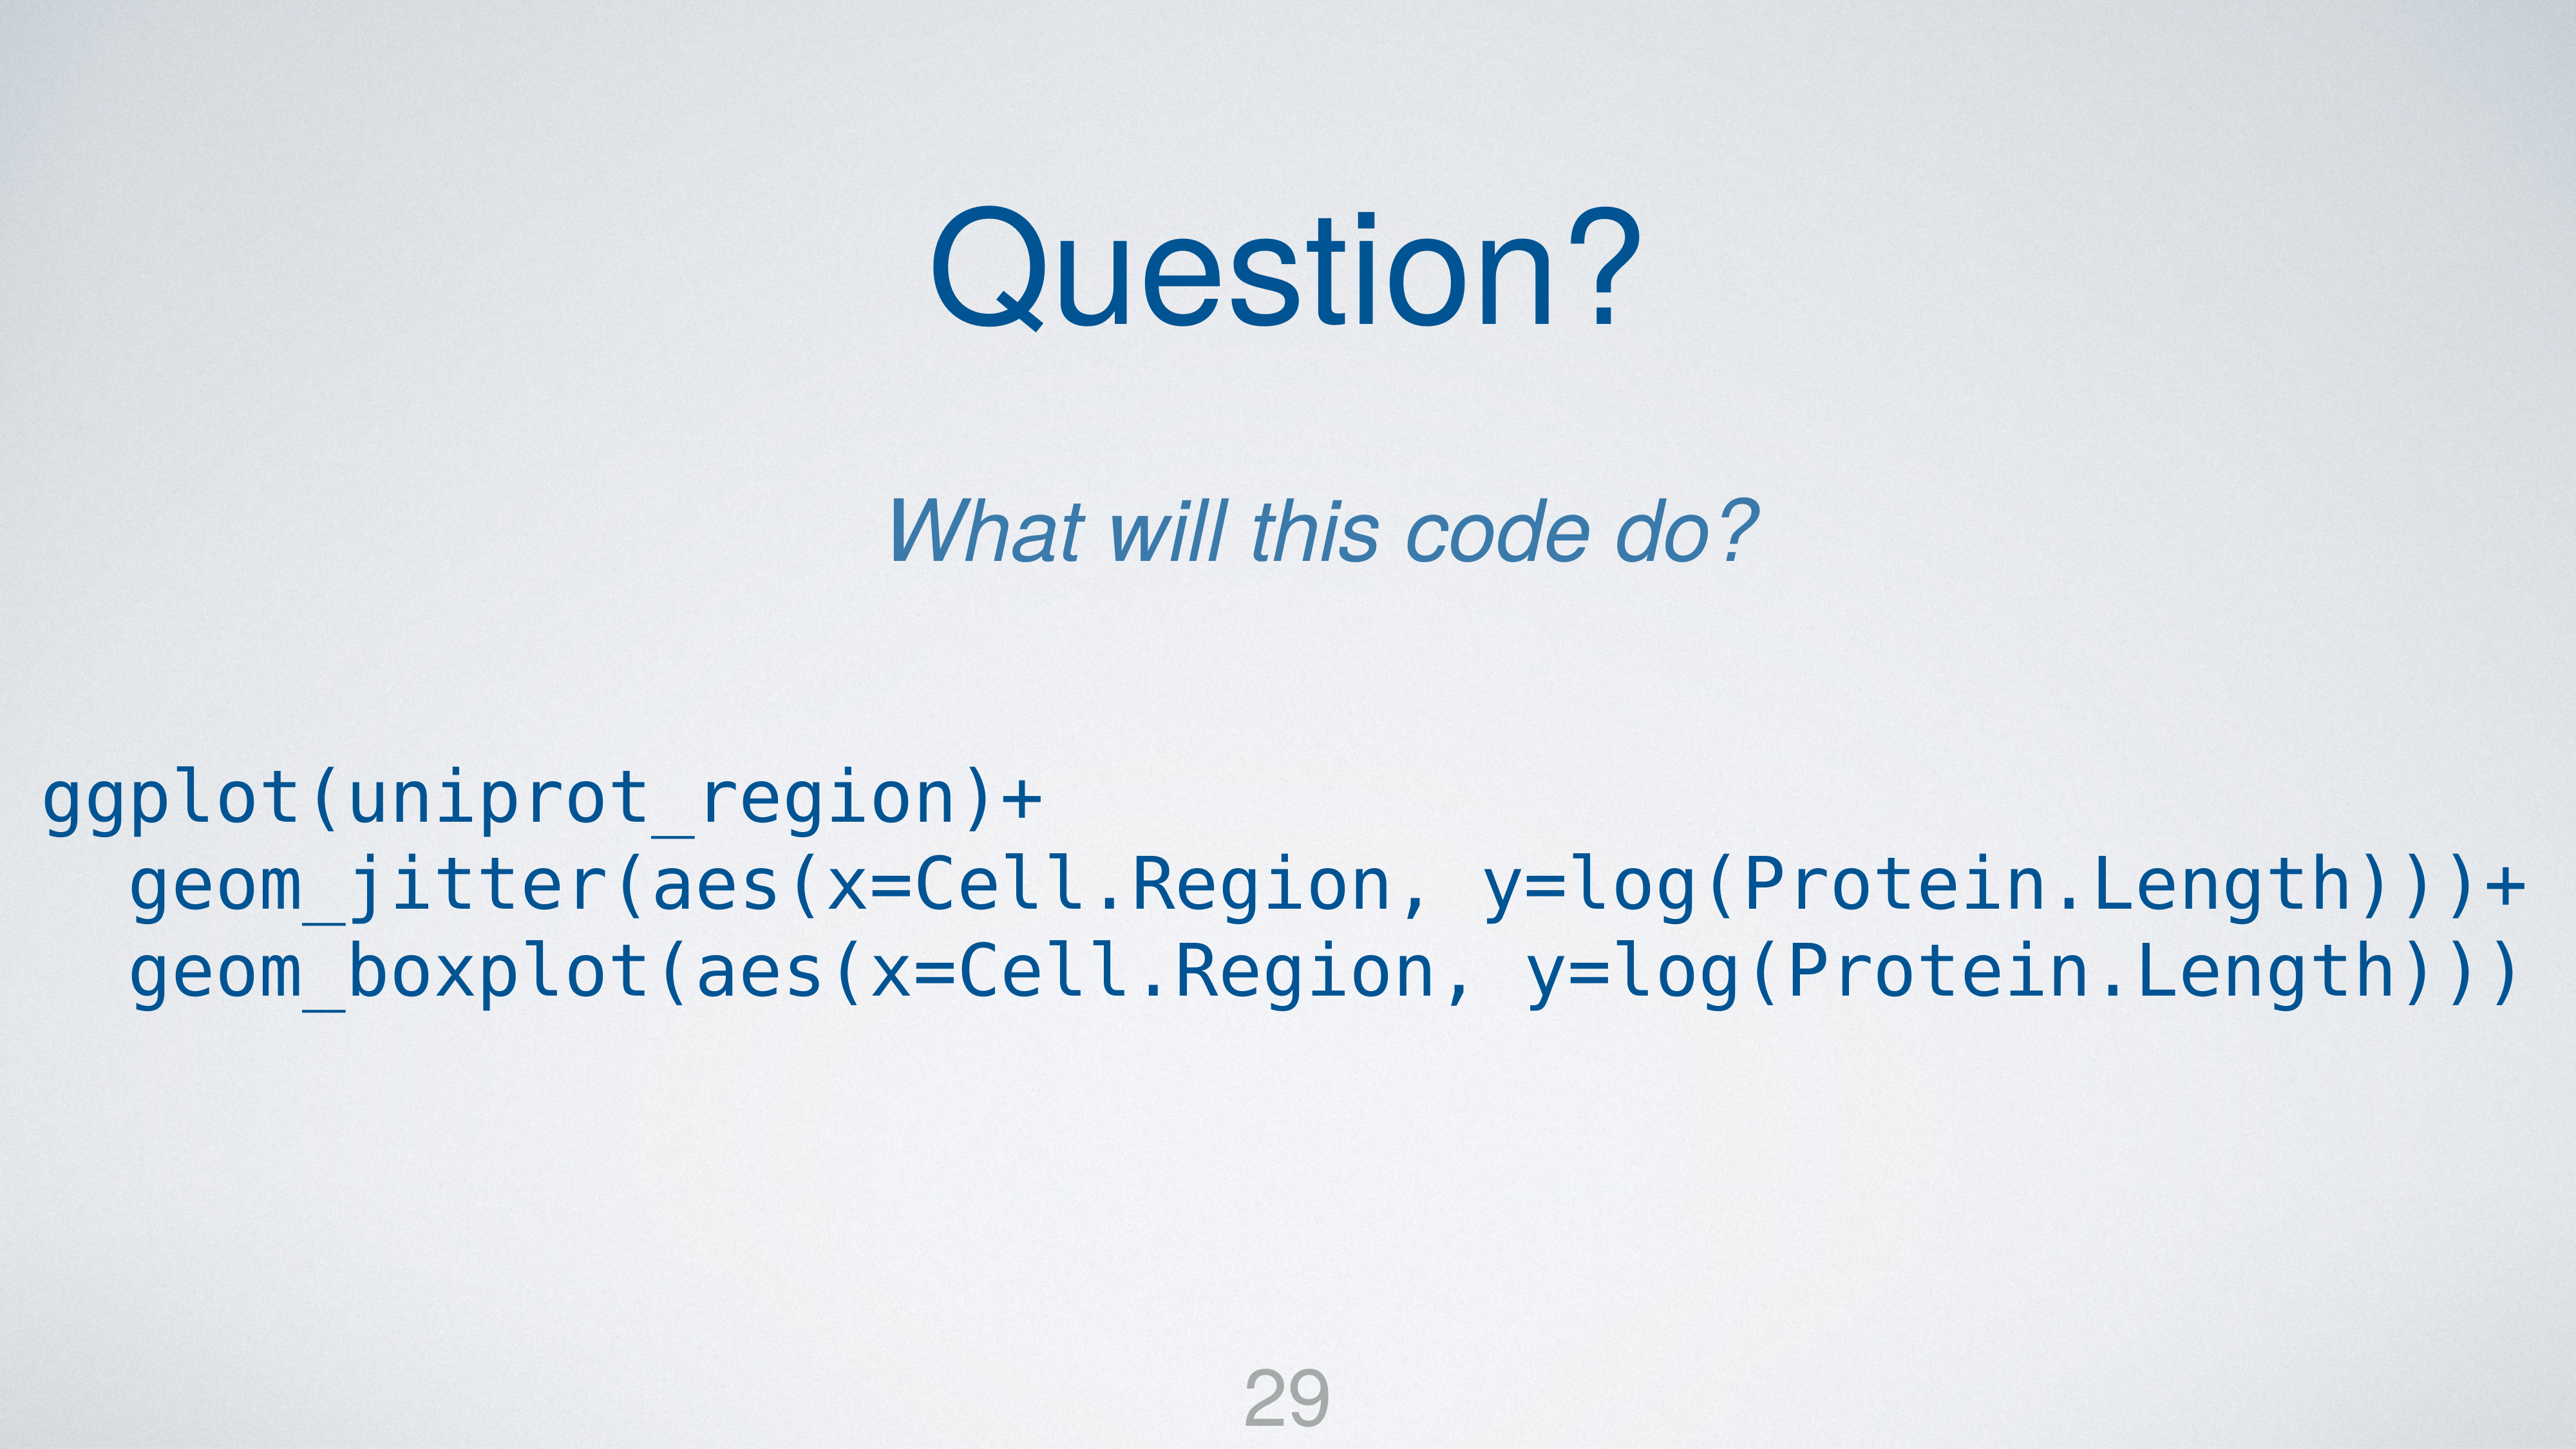

Question?
What will this code do?
ggplot(uniprot_region)+
  geom_jitter(aes(x=Cell.Region, y=log(Protein.Length)))+
  geom_boxplot(aes(x=Cell.Region, y=log(Protein.Length)))
29